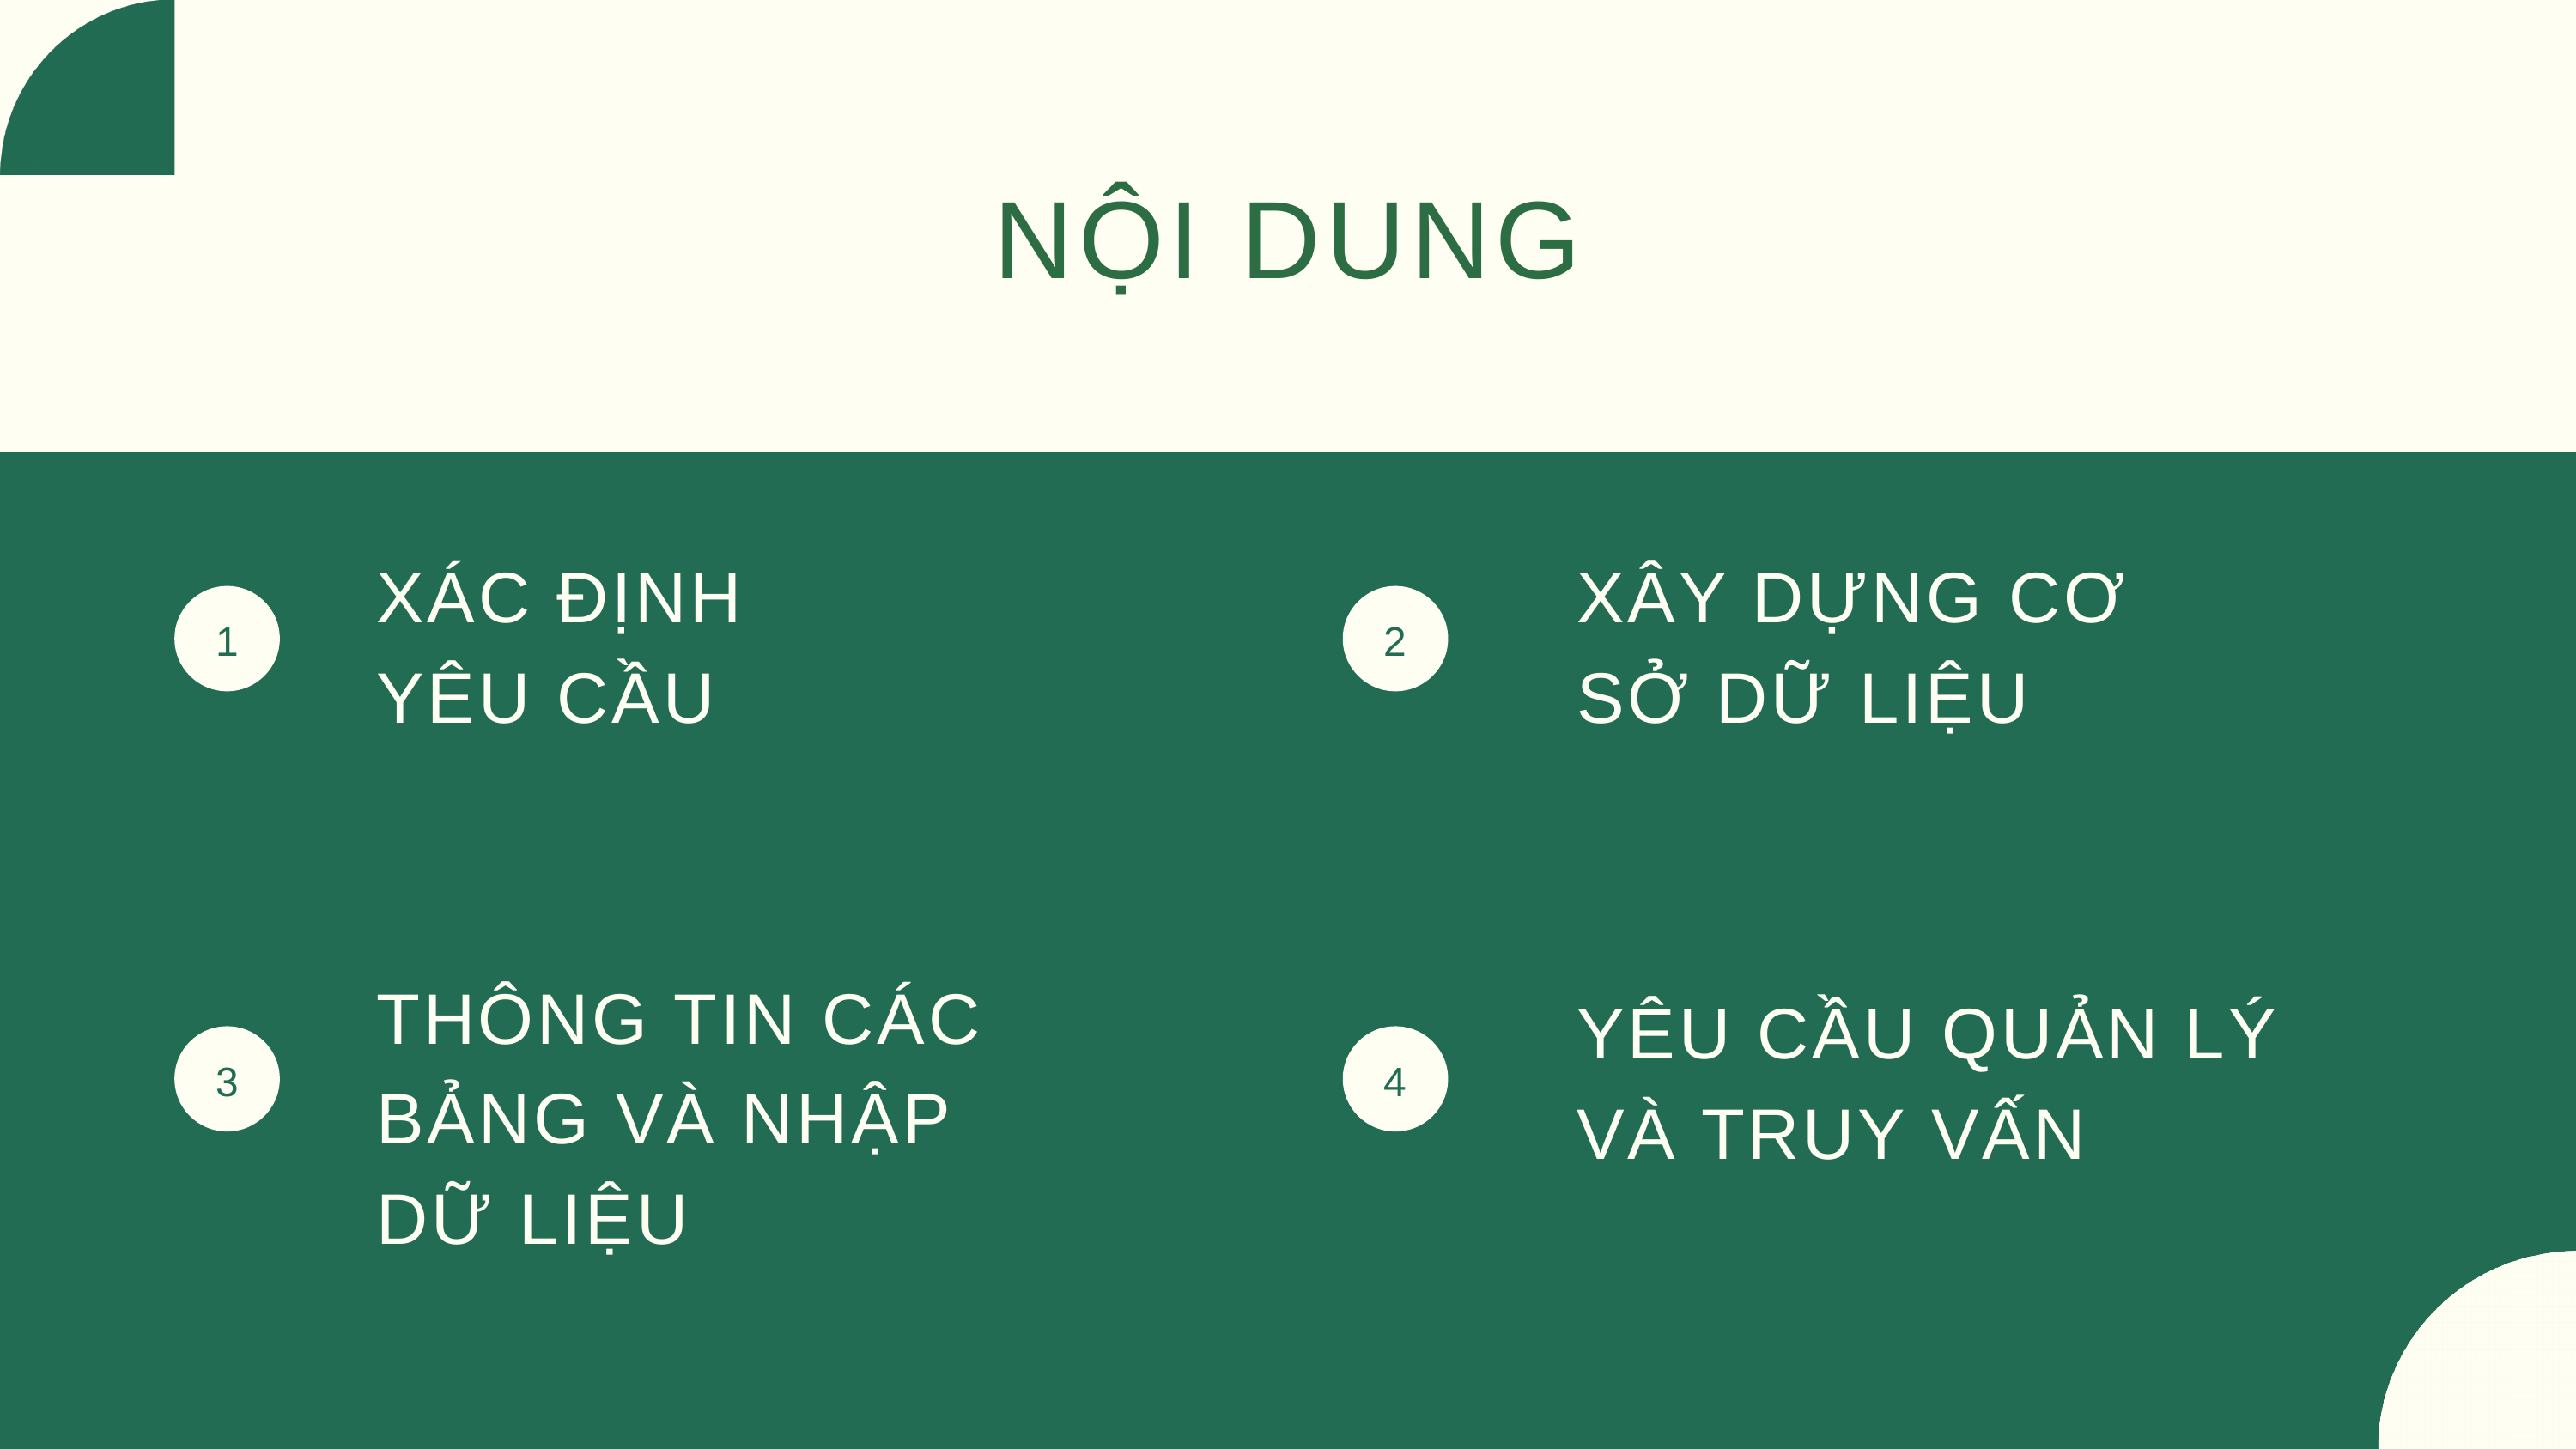

NỘI DUNG

XÁC ĐỊNH
YÊU CẦU
XÂY DỰNG CƠ SỞ DỮ LIỆU

1

2
THÔNG TIN CÁC BẢNG VÀ NHẬP DỮ LIỆU
YÊU CẦU QUẢN LÝ VÀ TRUY VẤN

3

4